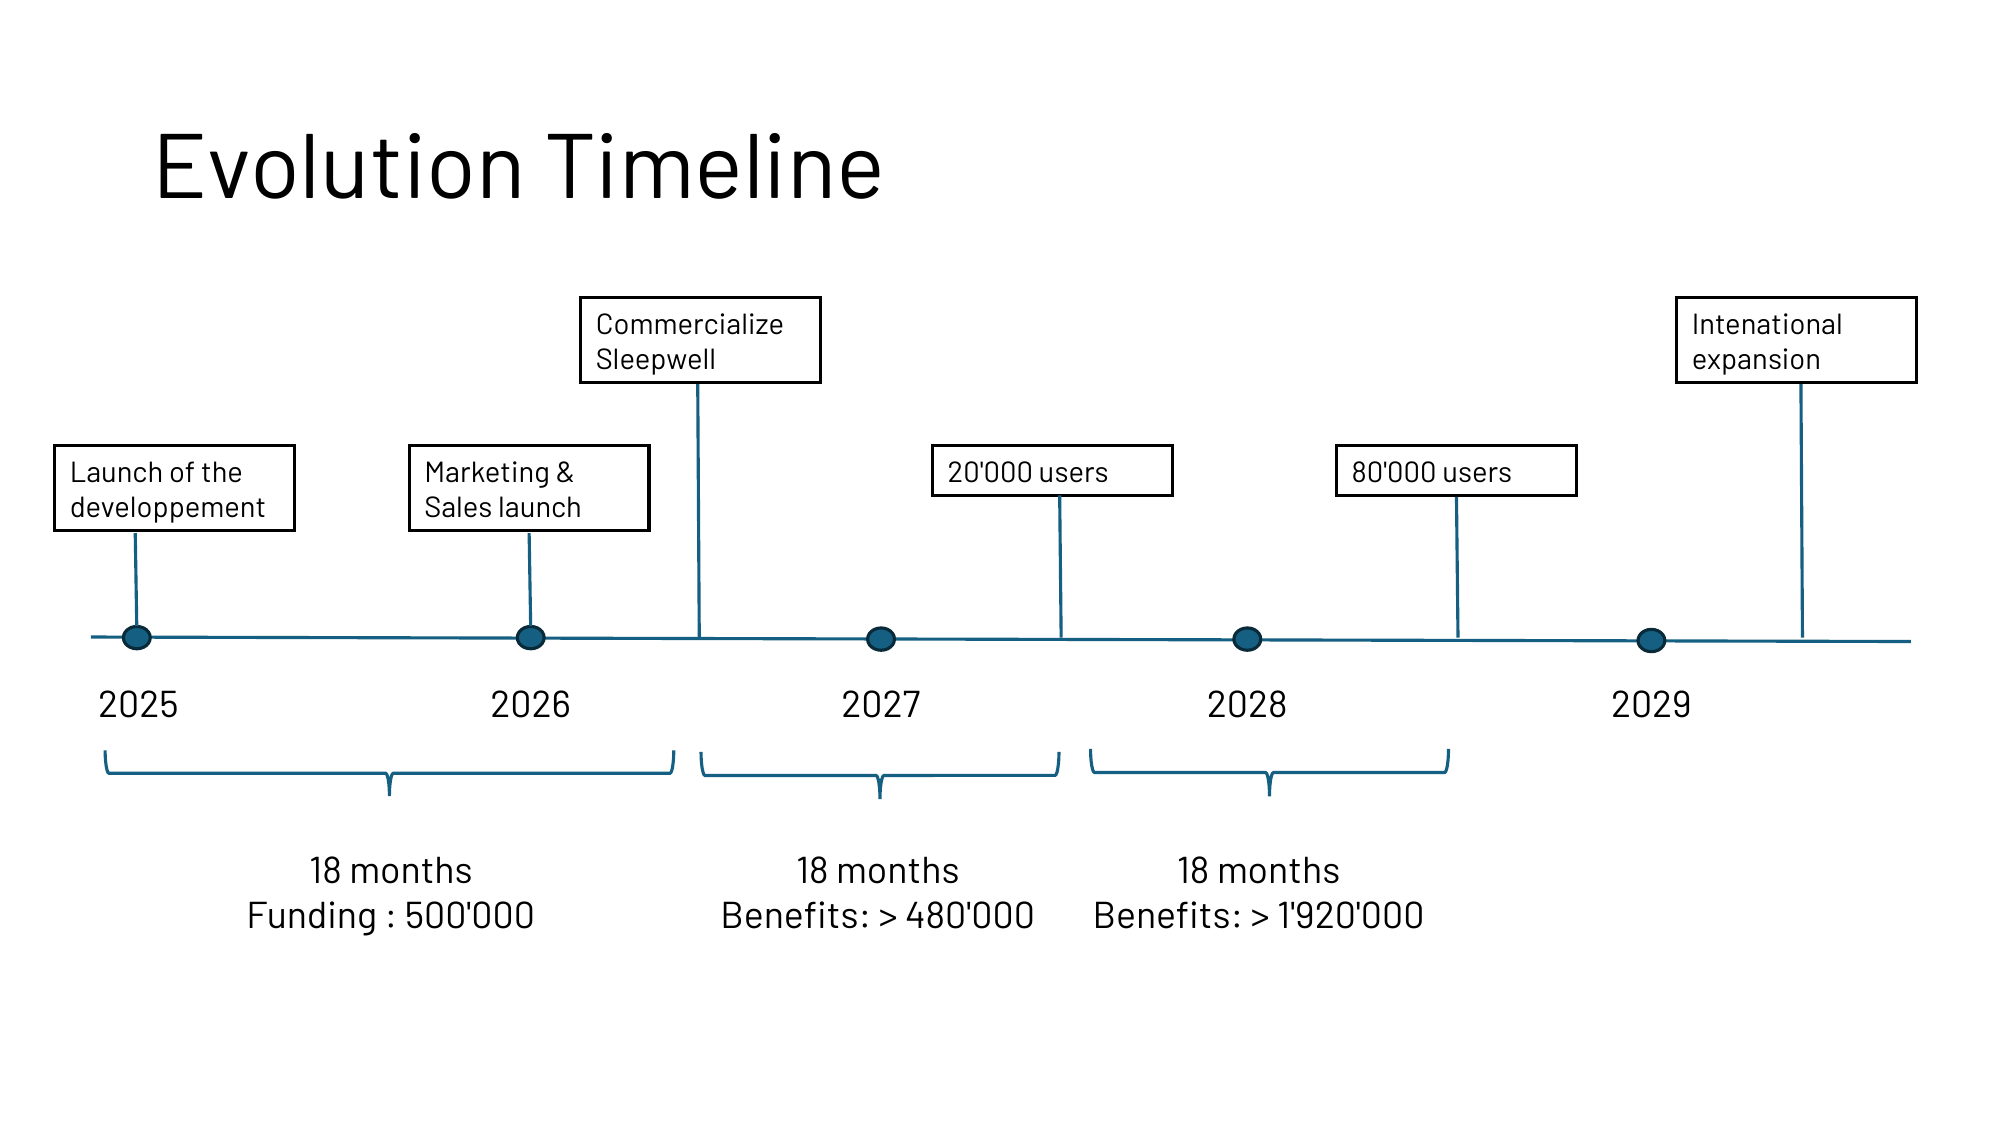

# Evolution Timeline
Intenational expansion
Commercialize Sleepwell
Launch of the developpement
Marketing & Sales launch
20'000 users
80'000 users

2028
2025
2026
2027
2029
18 months
Funding : 500'000
18 months
Benefits: > 480'000
18 months
Benefits: > 1'920'000